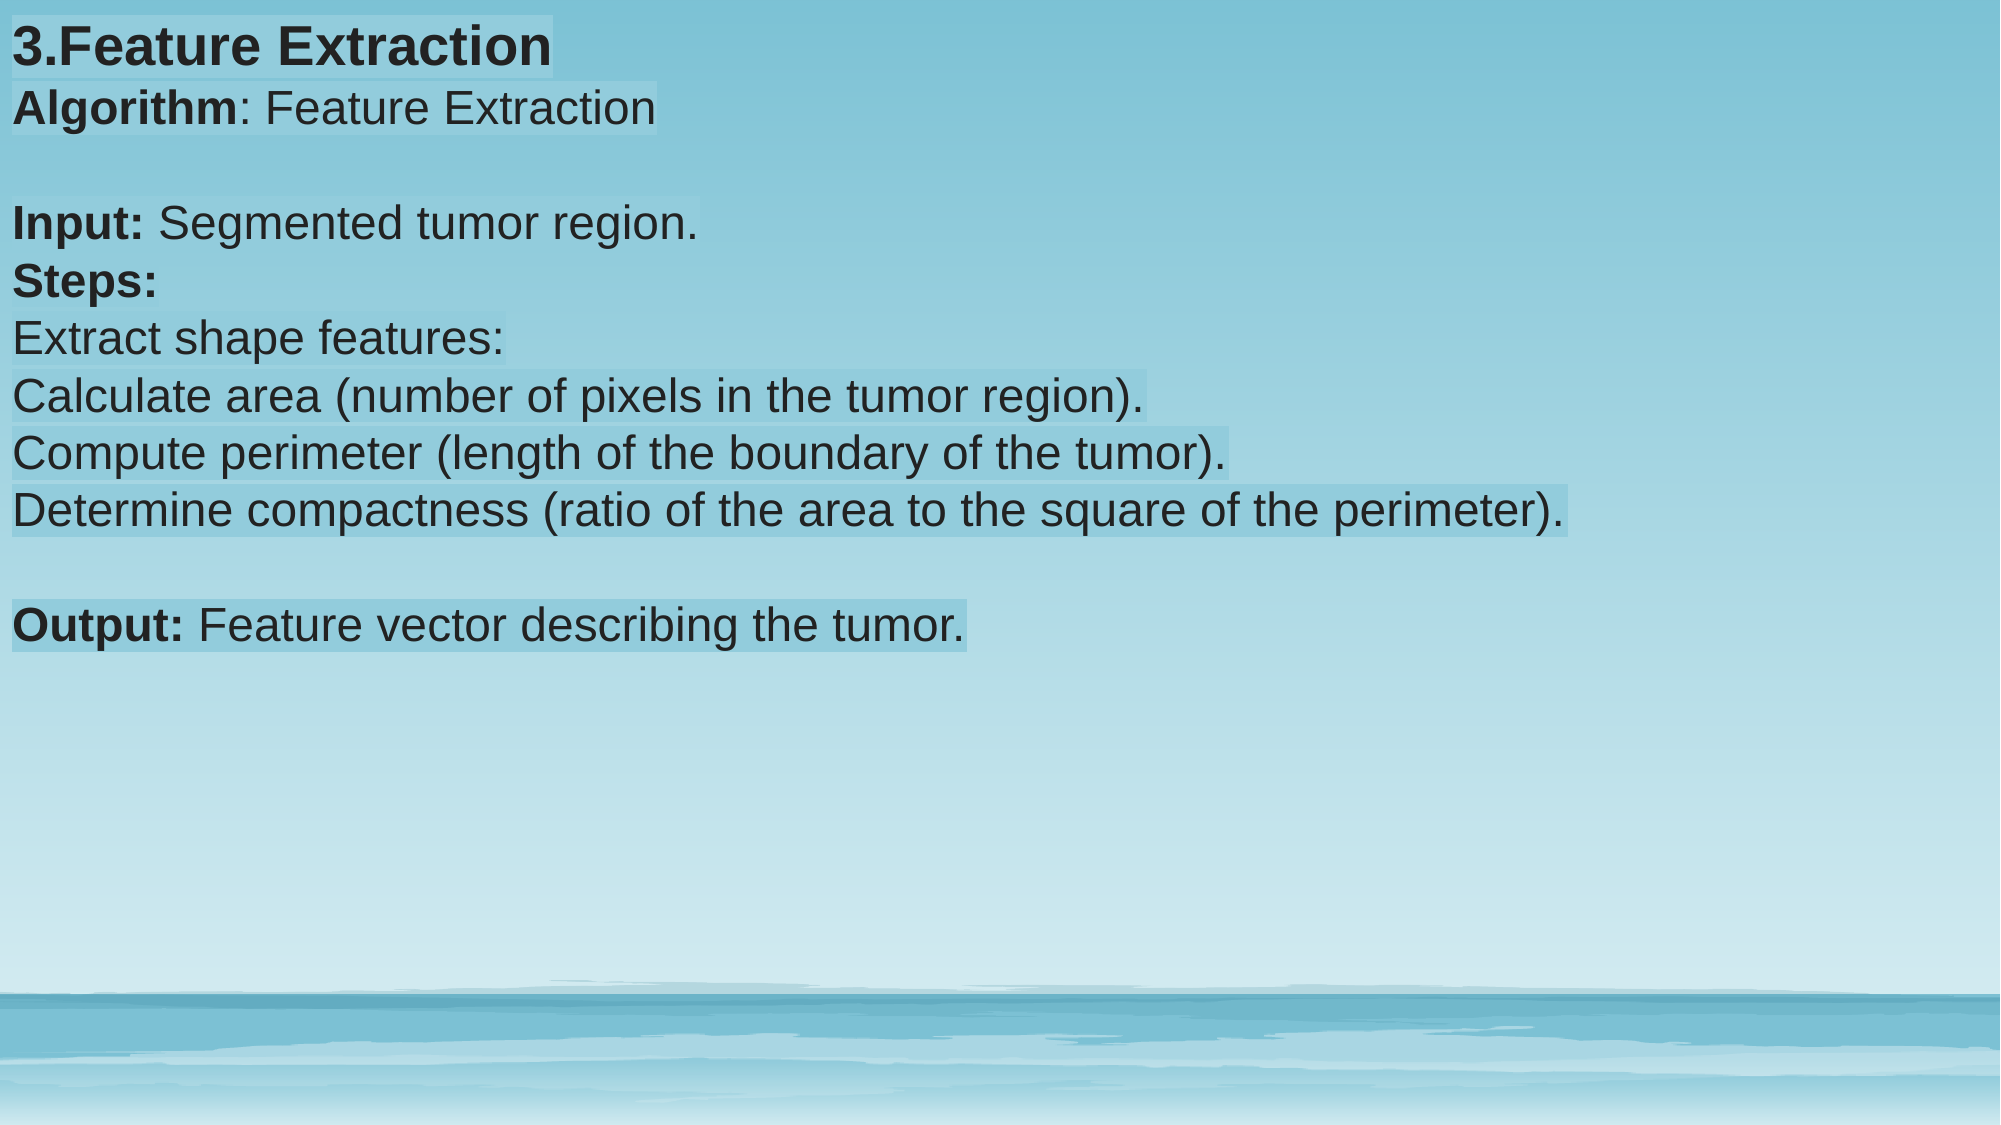

# 3.Feature Extraction
Algorithm: Feature Extraction

Input: Segmented tumor region.
Steps:
Extract shape features:
Calculate area (number of pixels in the tumor region).
Compute perimeter (length of the boundary of the tumor).
Determine compactness (ratio of the area to the square of the perimeter).

Output: Feature vector describing the tumor.